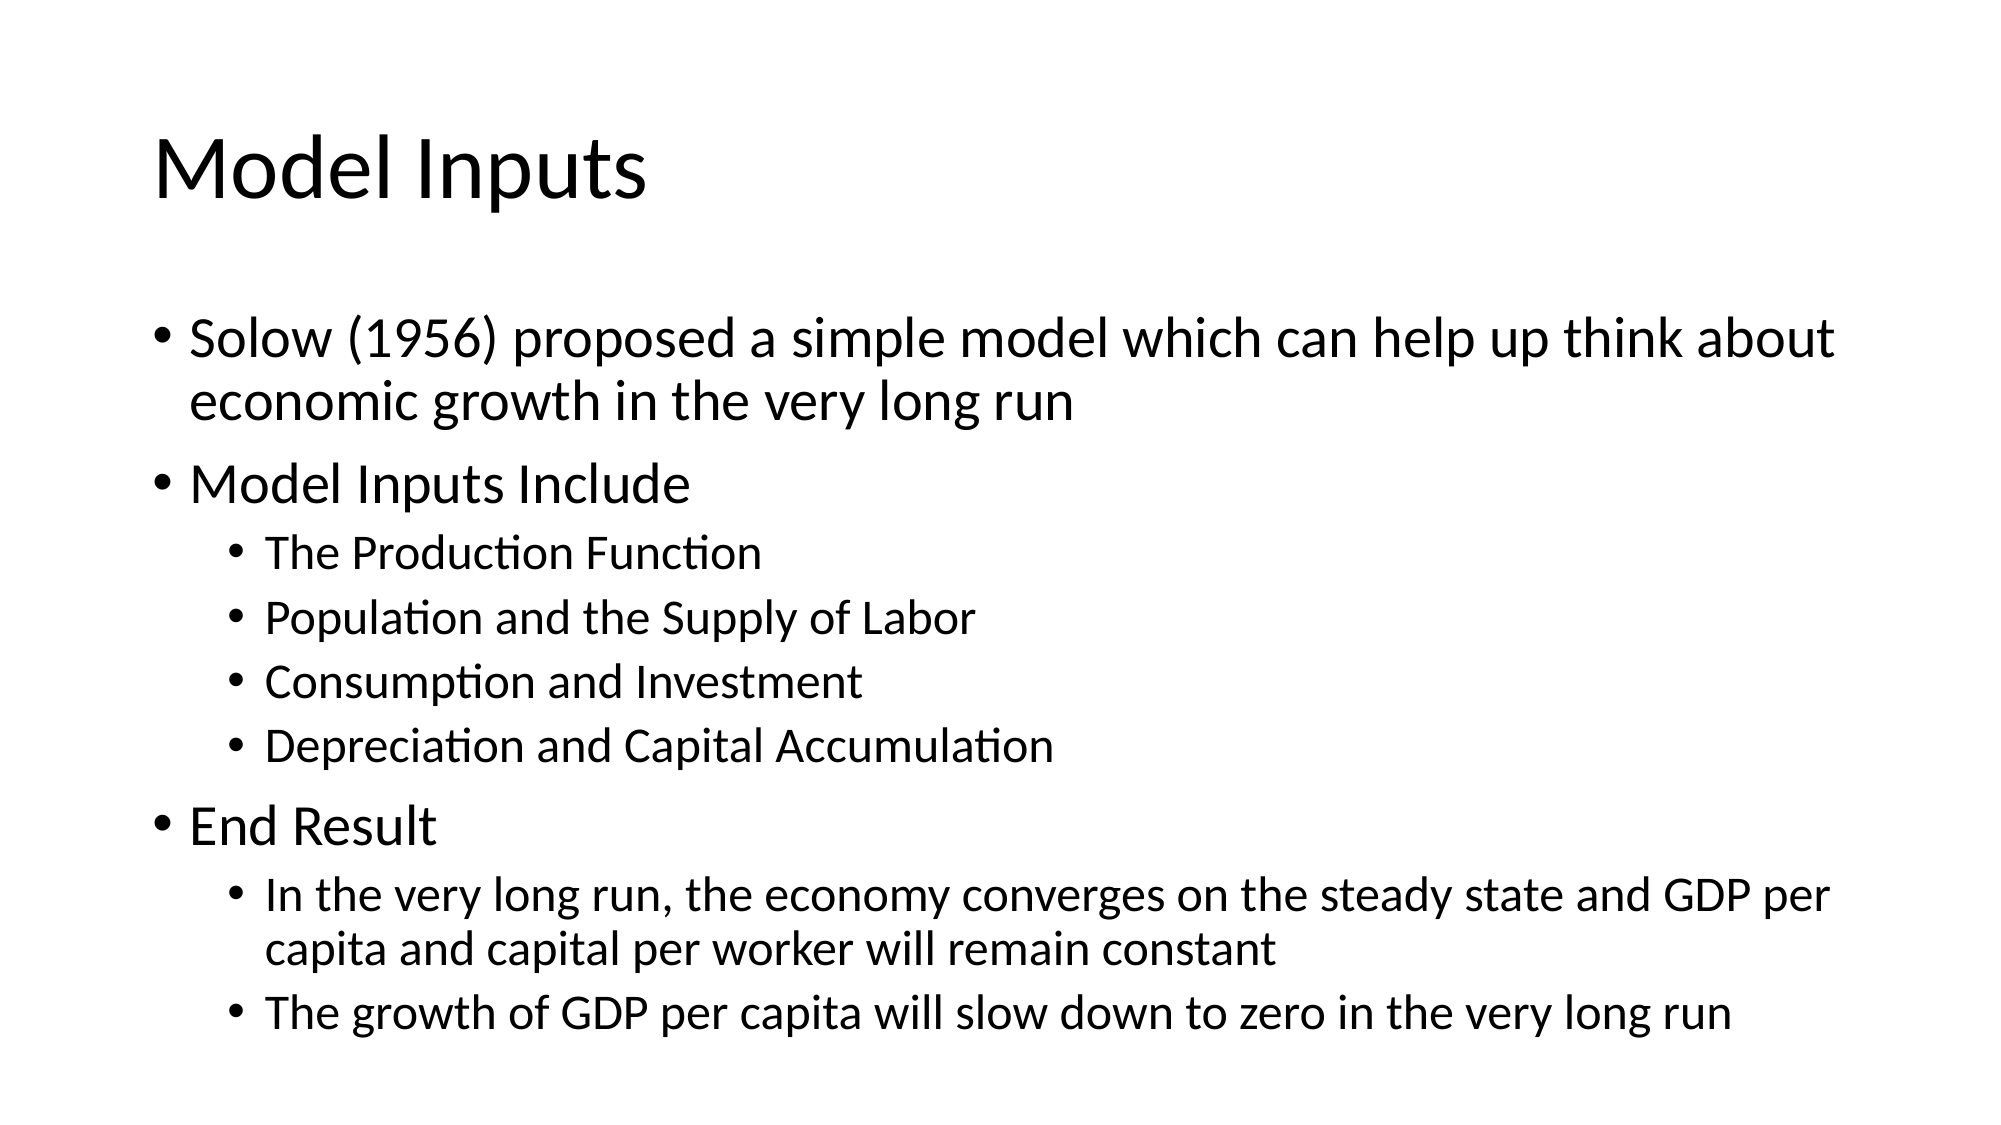

# Model Inputs
Solow (1956) proposed a simple model which can help up think about economic growth in the very long run
Model Inputs Include
The Production Function
Population and the Supply of Labor
Consumption and Investment
Depreciation and Capital Accumulation
End Result
In the very long run, the economy converges on the steady state and GDP per capita and capital per worker will remain constant
The growth of GDP per capita will slow down to zero in the very long run